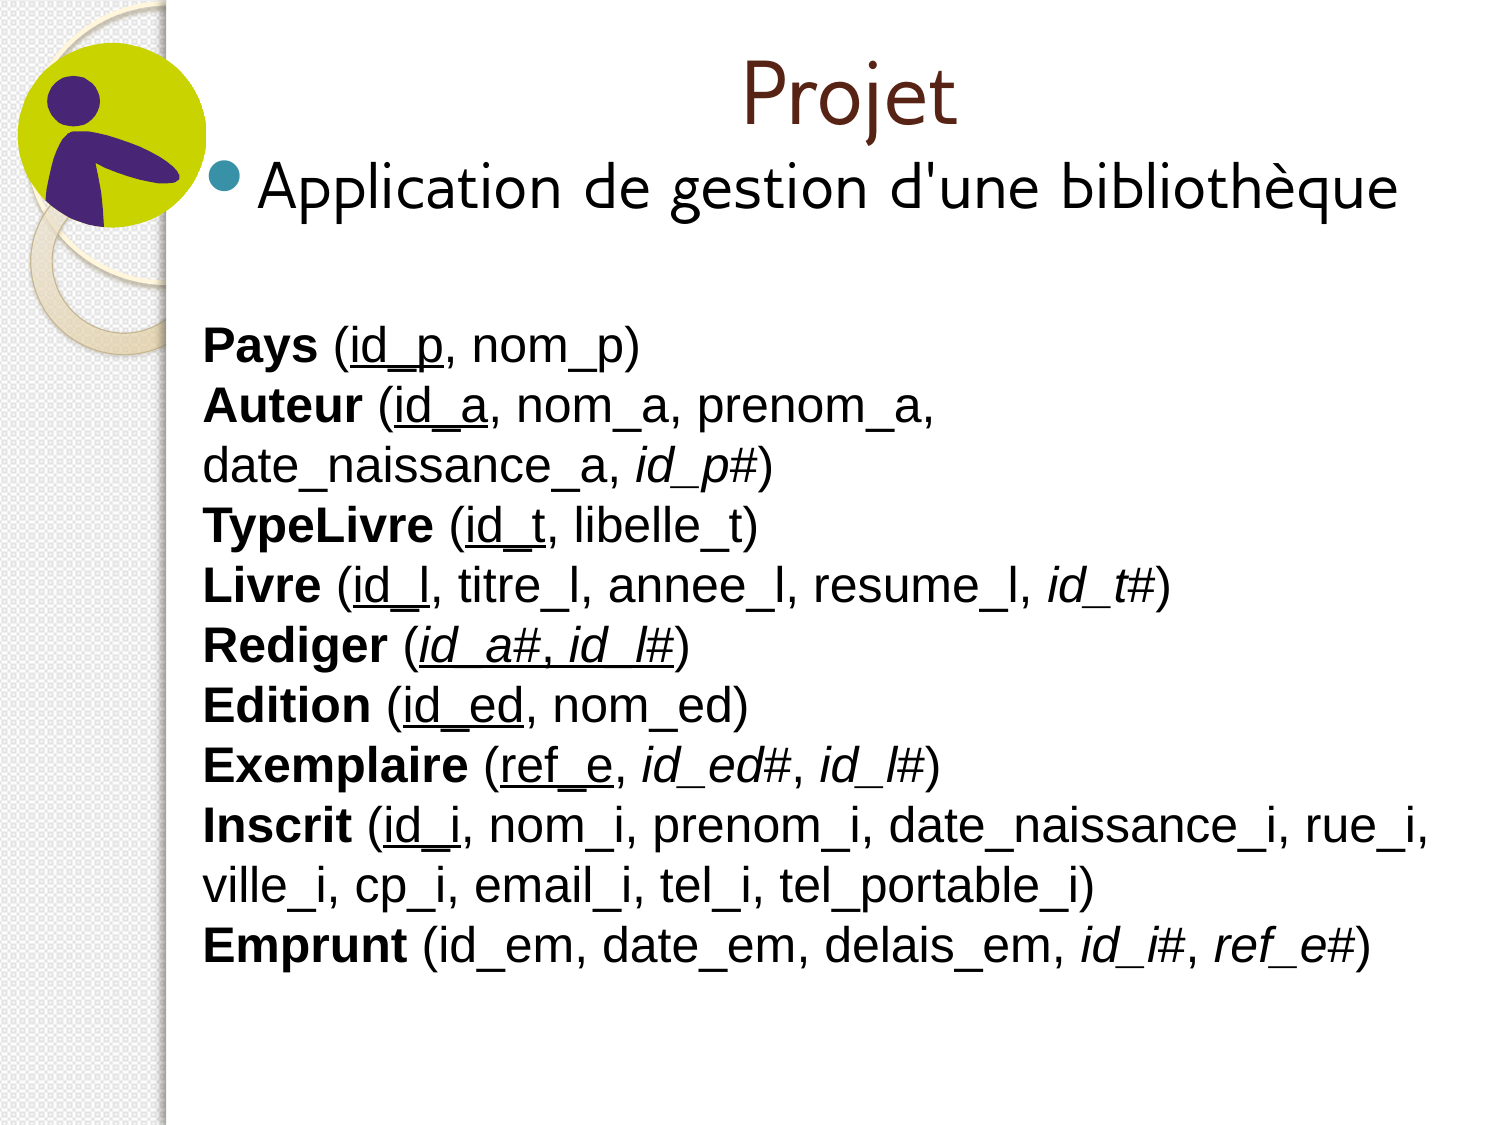

# Projet
Application de gestion d'une bibliothèque
Pays (id_p, nom_p)
Auteur (id_a, nom_a, prenom_a, date_naissance_a, id_p#)
TypeLivre (id_t, libelle_t)
Livre (id_l, titre_l, annee_l, resume_l, id_t#)
Rediger (id_a#, id_l#)
Edition (id_ed, nom_ed)
Exemplaire (ref_e, id_ed#, id_l#)
Inscrit (id_i, nom_i, prenom_i, date_naissance_i, rue_i, ville_i, cp_i, email_i, tel_i, tel_portable_i)
Emprunt (id_em, date_em, delais_em, id_i#, ref_e#)